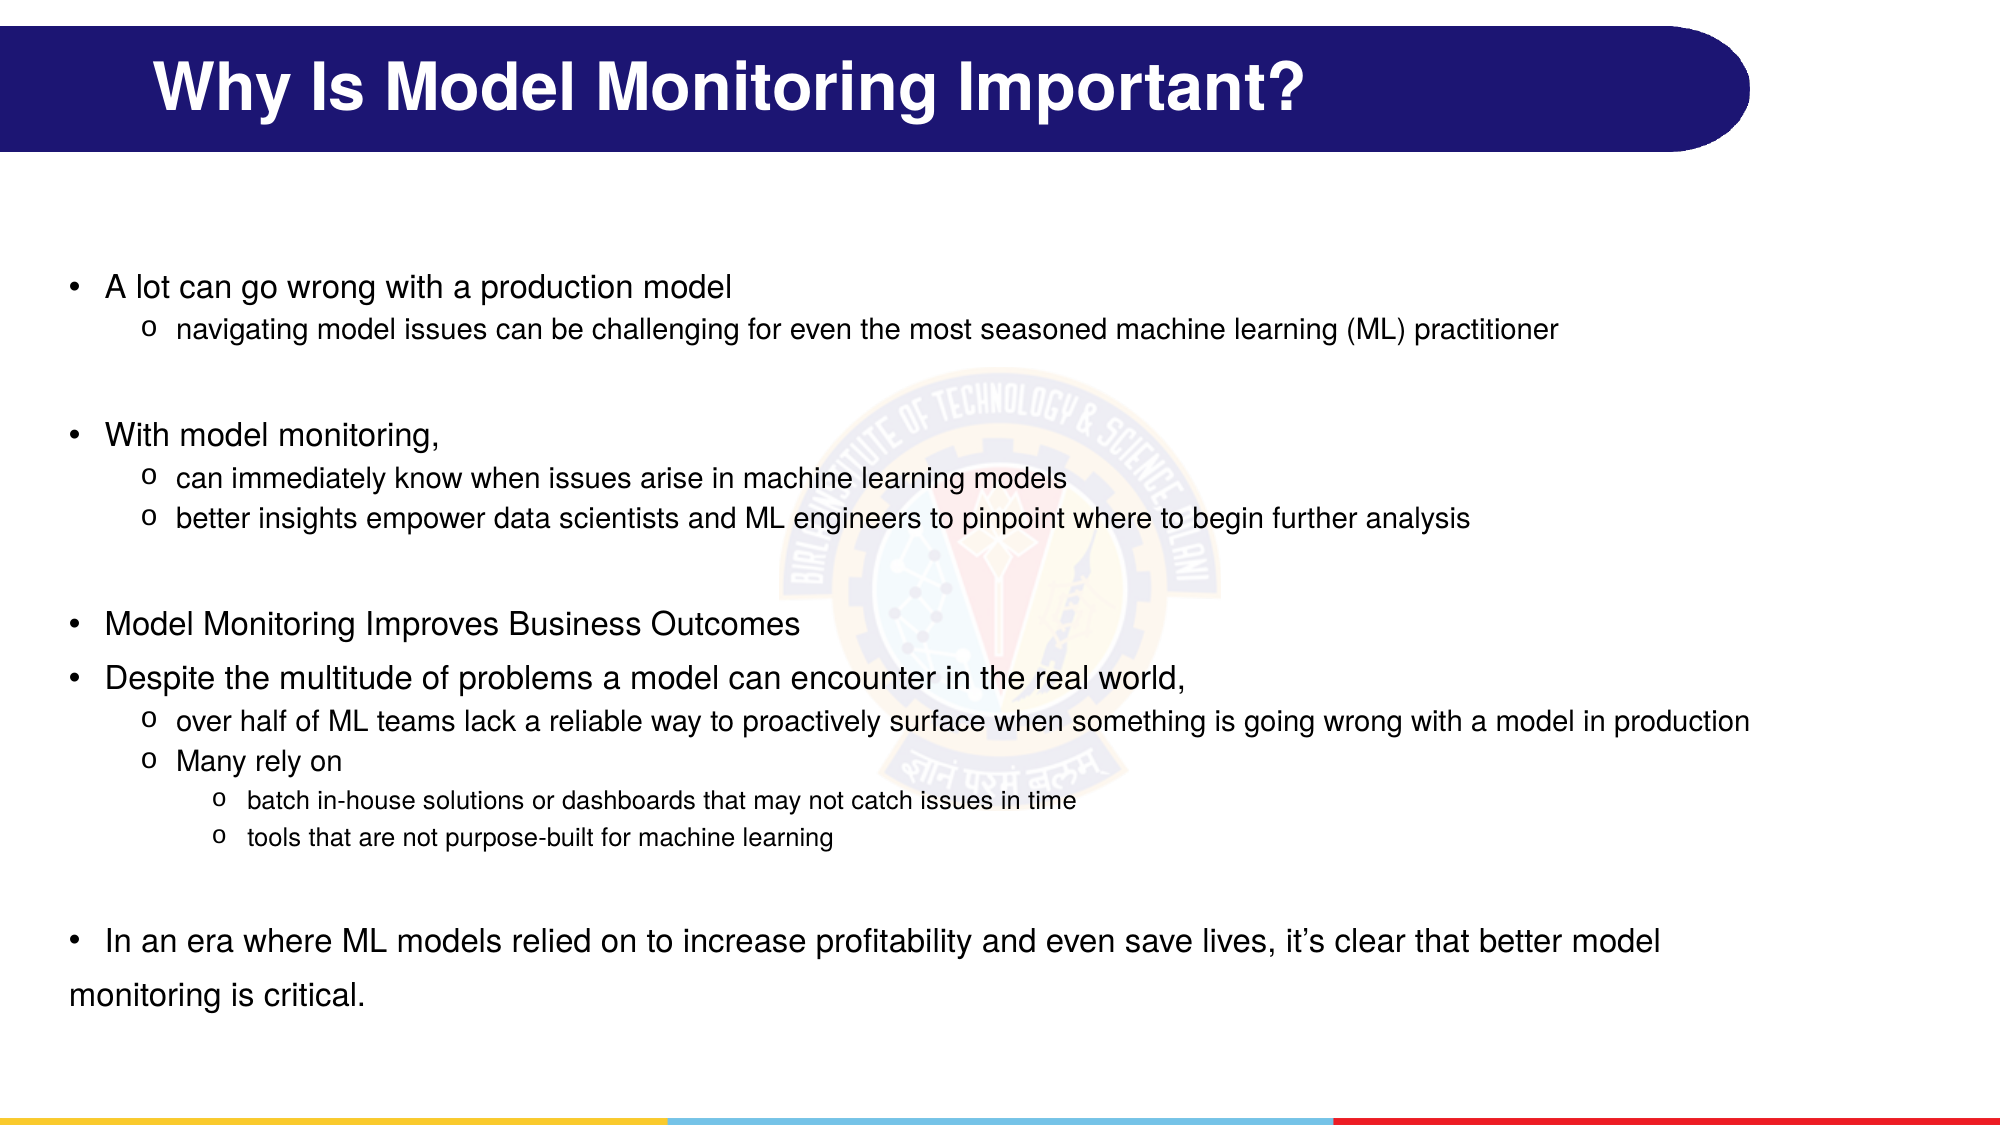

# Why Is Model Monitoring Important?

A lot can go wrong with a production model
navigating model issues can be challenging for even the most seasoned machine learning (ML) practitioner

With model monitoring,
can immediately know when issues arise in machine learning models
better insights empower data scientists and ML engineers to pinpoint where to begin further analysis

Model Monitoring Improves Business Outcomes
Despite the multitude of problems a model can encounter in the real world,
over half of ML teams lack a reliable way to proactively surface when something is going wrong with a model in production
Many rely on
batch in-house solutions or dashboards that may not catch issues in time
tools that are not purpose-built for machine learning

In an era where ML models relied on to increase profitability and even save lives, it’s clear that better model
monitoring is critical.